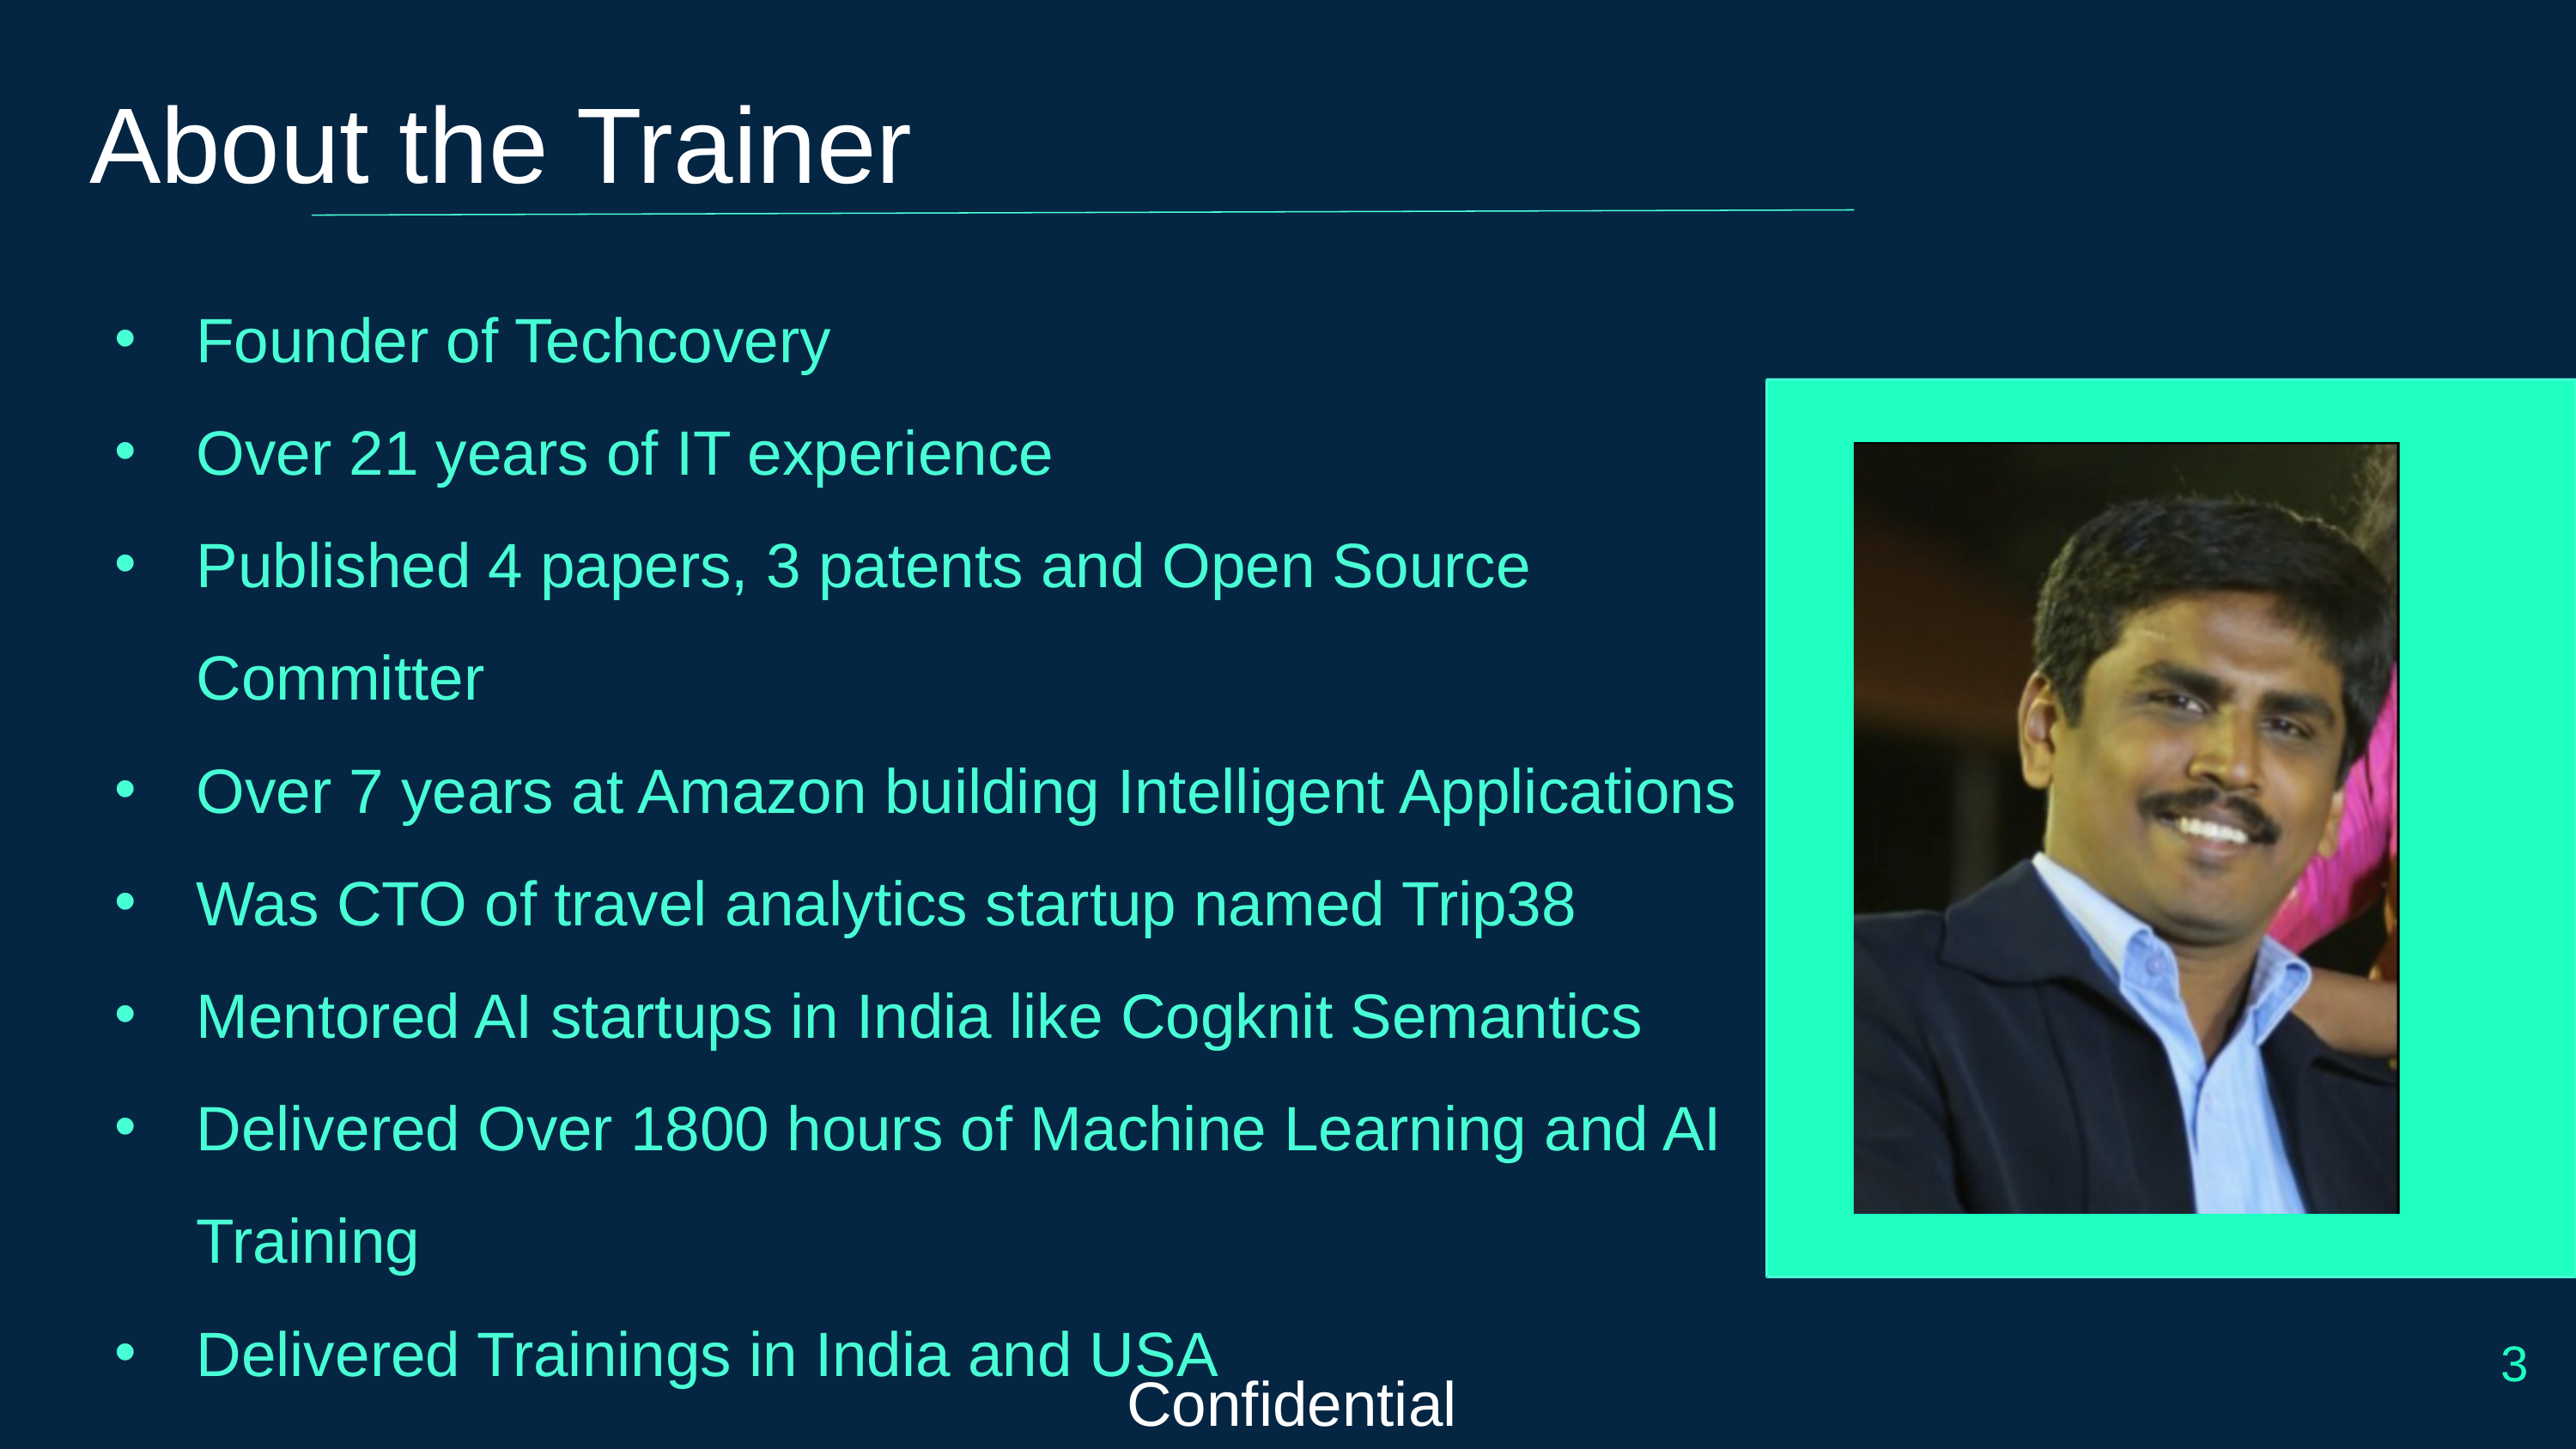

About the Trainer

Founder of Techcovery
Over 21 years of IT experience
Published 4 papers, 3 patents and Open Source Committer
Over 7 years at Amazon building Intelligent Applications
Was CTO of travel analytics startup named Trip38
Mentored AI startups in India like Cogknit Semantics
Delivered Over 1800 hours of Machine Learning and AI Training
Delivered Trainings in India and USA

3
Confidential